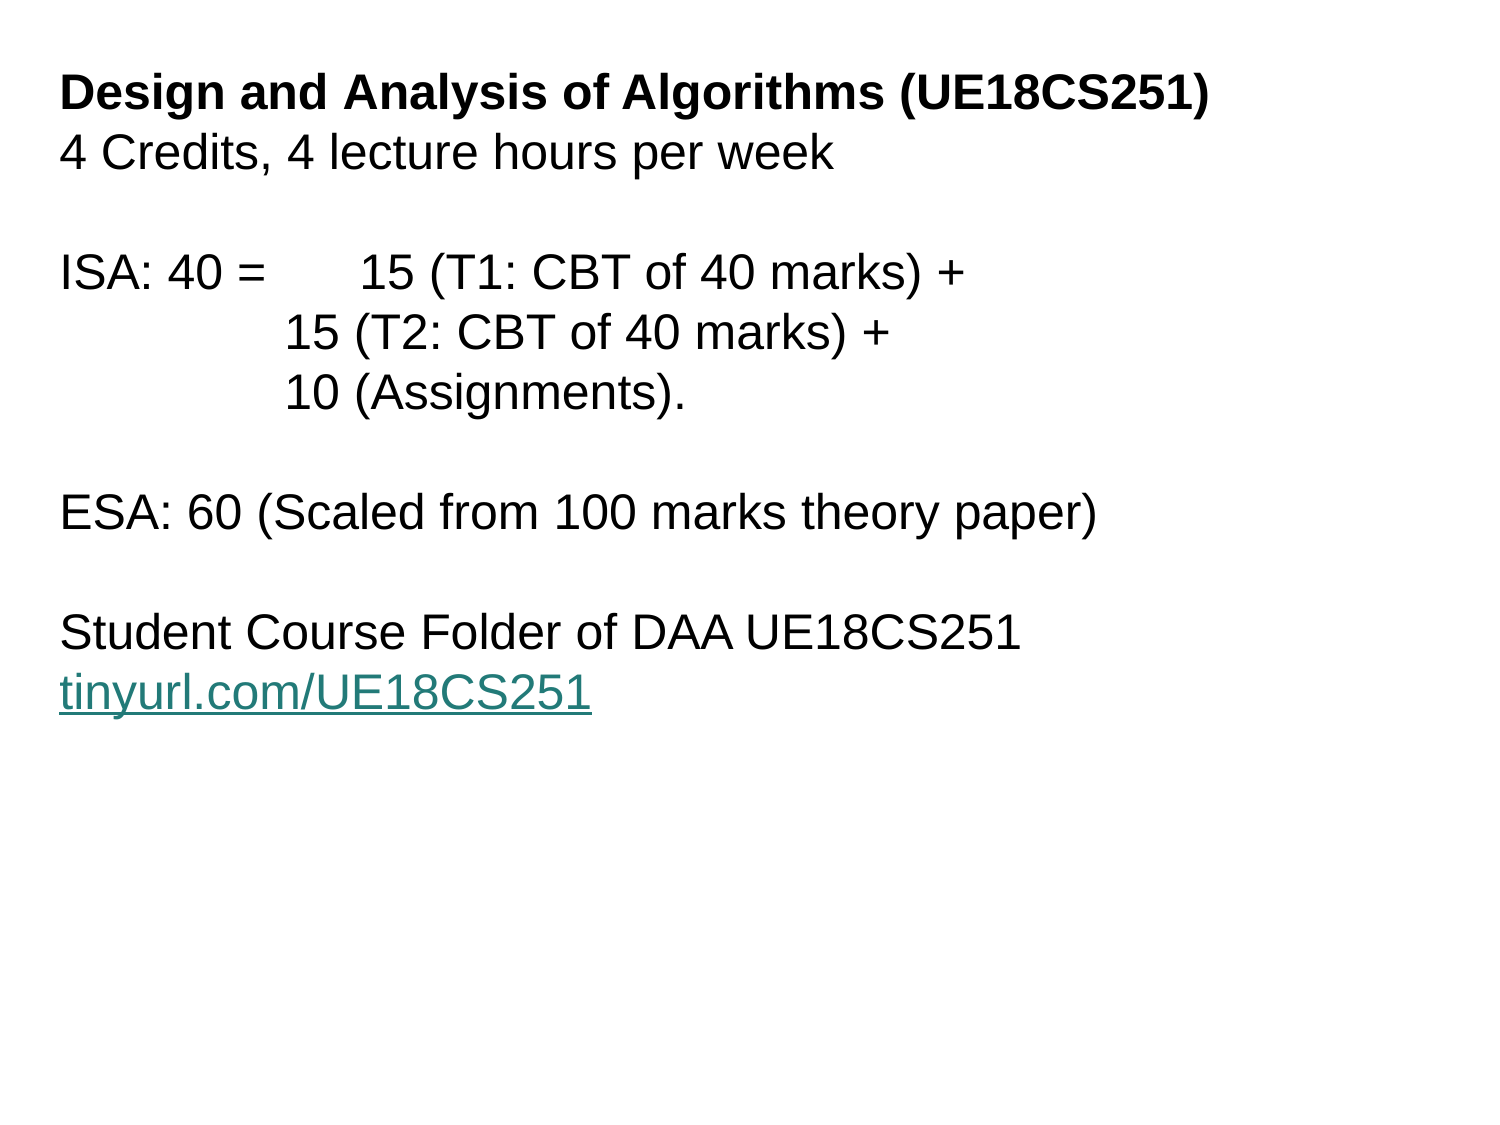

Design and Analysis of Algorithms (UE18CS251)
4 Credits, 4 lecture hours per week

ISA: 40 = 	15 (T1: CBT of 40 marks) +
15 (T2: CBT of 40 marks) +
10 (Assignments).

ESA: 60 (Scaled from 100 marks theory paper)

Student Course Folder of DAA UE18CS251
tinyurl.com/UE18CS251